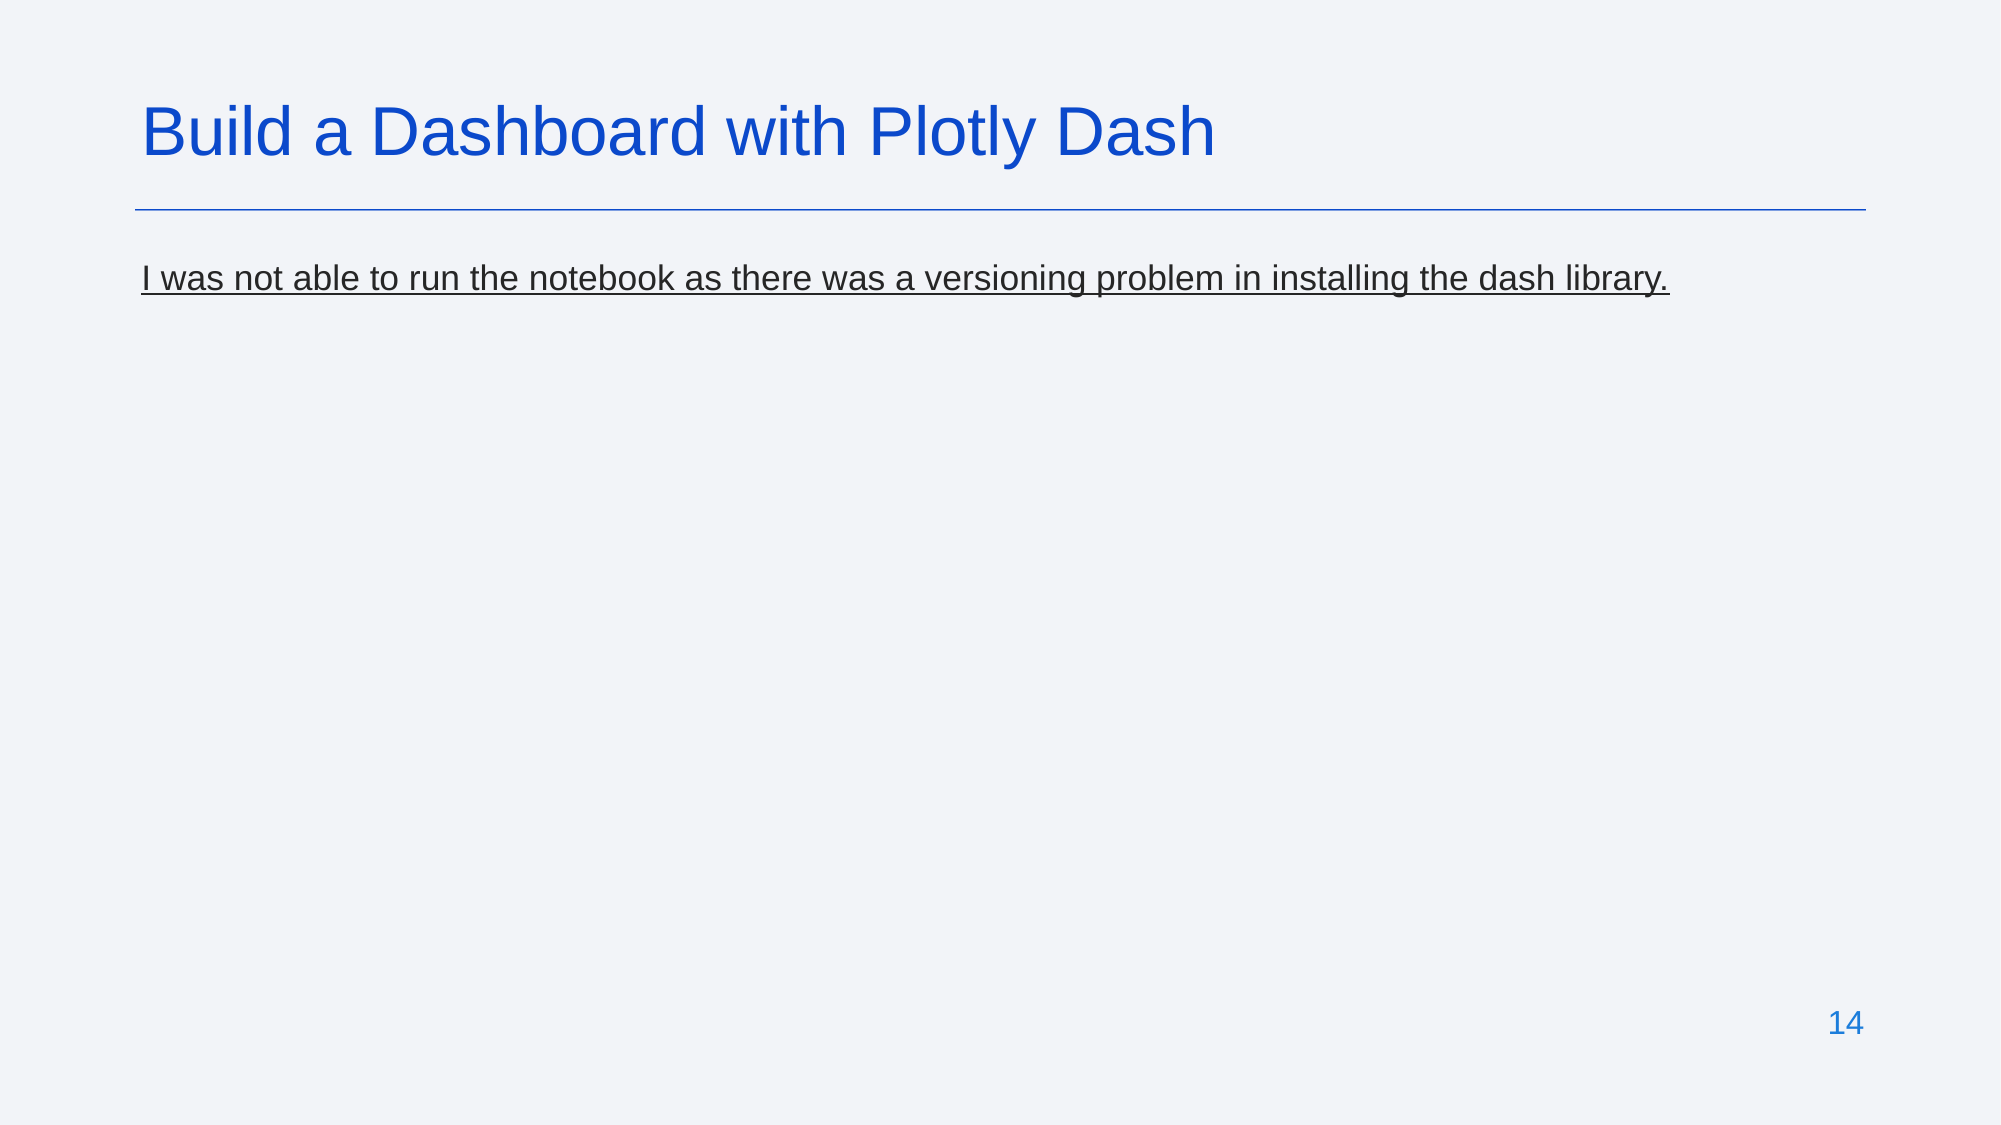

Build a Dashboard with Plotly Dash
I was not able to run the notebook as there was a versioning problem in installing the dash library.
14